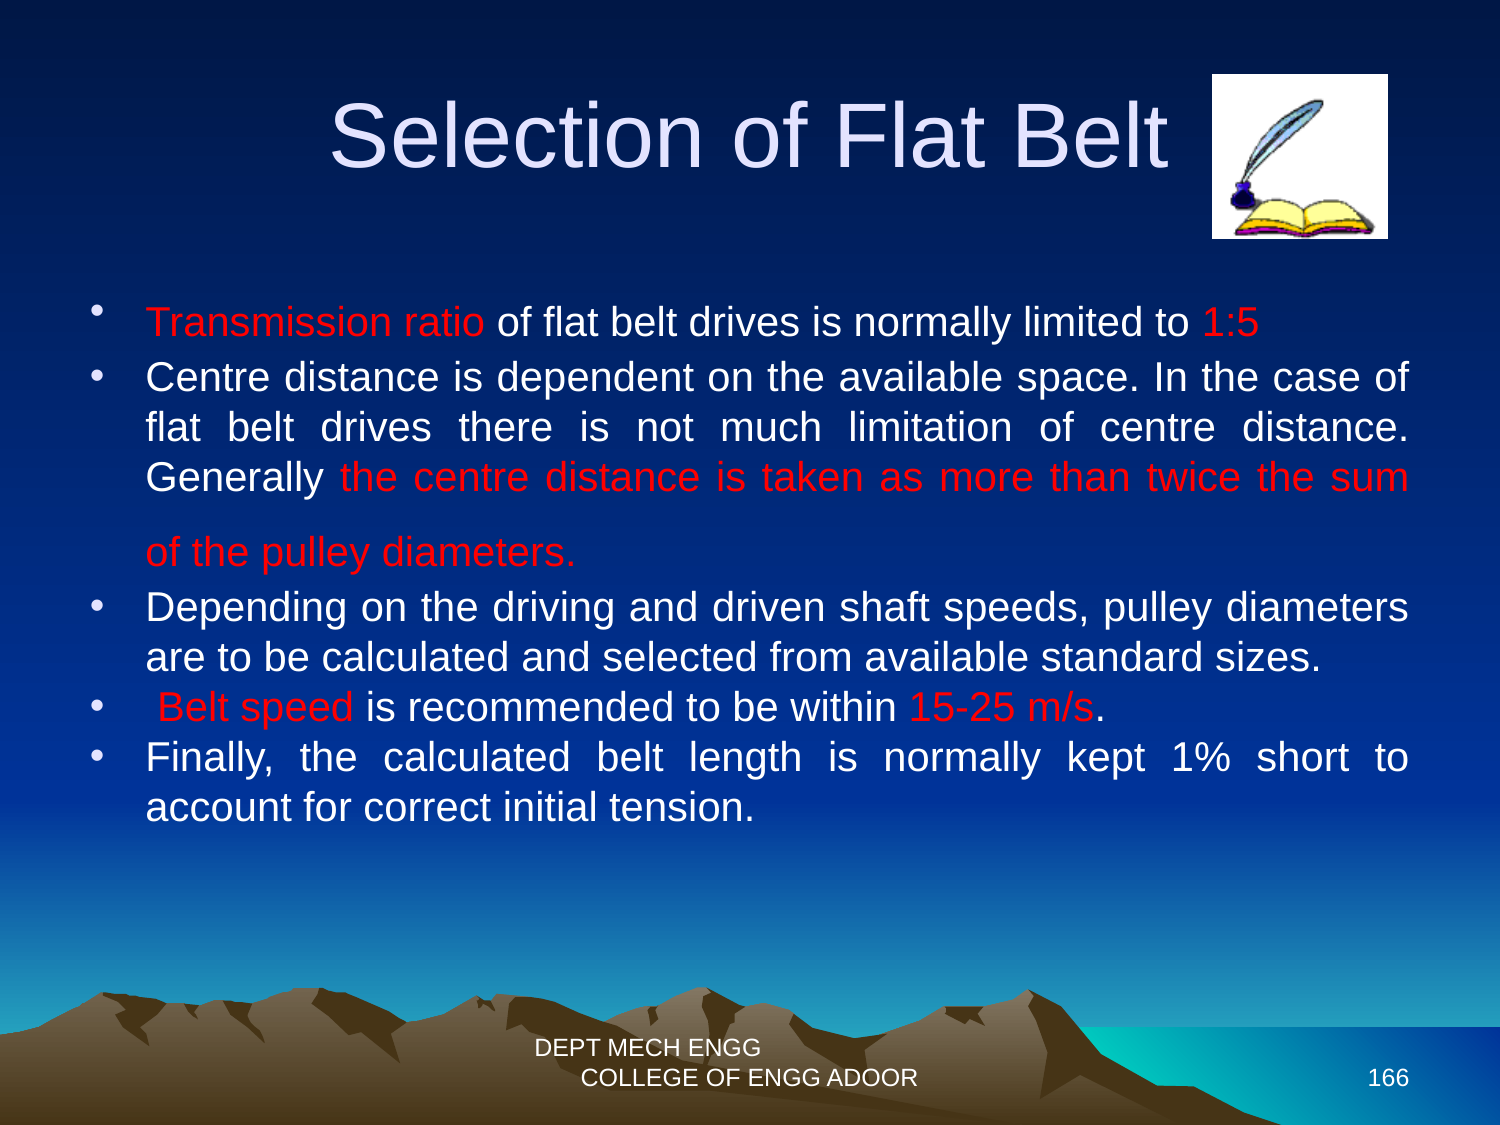

Selection of Flat Belt
Transmission ratio of flat belt drives is normally limited to 1:5
Centre distance is dependent on the available space. In the case of flat belt drives there is not much limitation of centre distance. Generally the centre distance is taken as more than twice the sum of the pulley diameters.
Depending on the driving and driven shaft speeds, pulley diameters are to be calculated and selected from available standard sizes.
 Belt speed is recommended to be within 15-25 m/s.
Finally, the calculated belt length is normally kept 1% short to account for correct initial tension.

DEPT MECH ENGG                              COLLEGE OF ENGG ADOOR
166